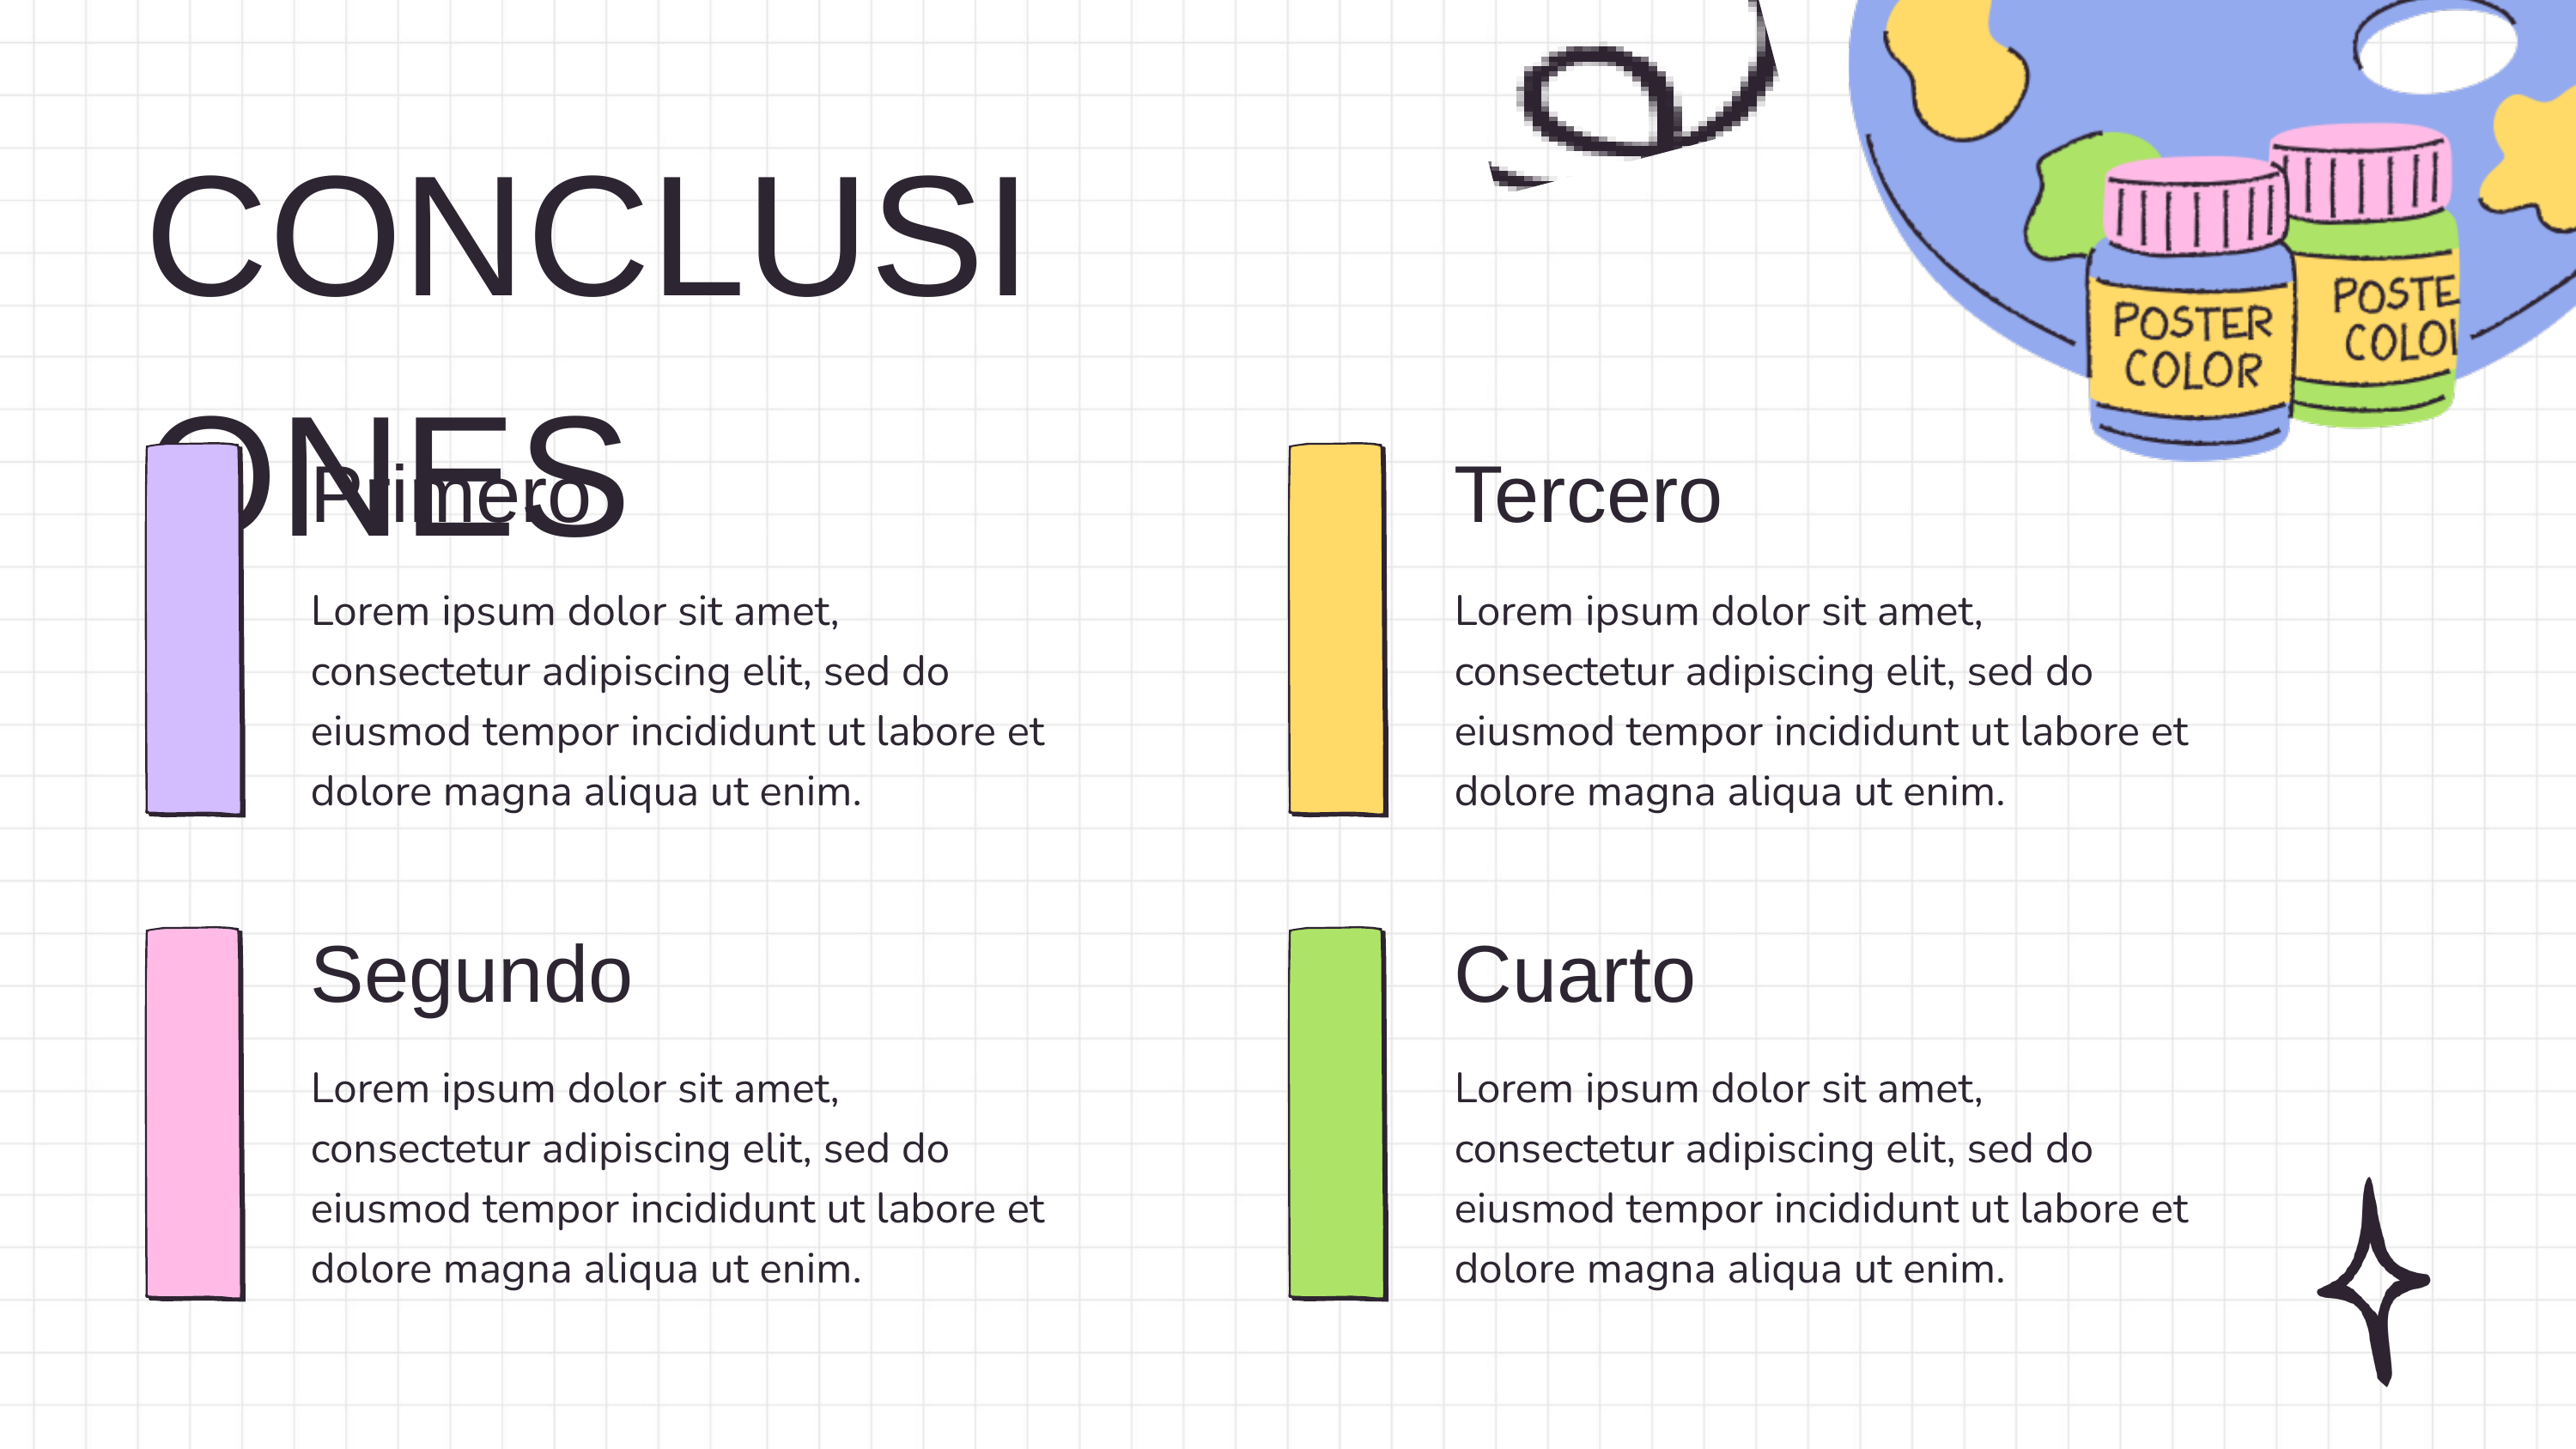

CONCLUSIONES

Primero
Tercero
Lorem ipsum dolor sit amet, consectetur adipiscing elit, sed do eiusmod tempor incididunt ut labore et dolore magna aliqua ut enim.
Lorem ipsum dolor sit amet, consectetur adipiscing elit, sed do eiusmod tempor incididunt ut labore et dolore magna aliqua ut enim.

Segundo
Cuarto
Lorem ipsum dolor sit amet, consectetur adipiscing elit, sed do eiusmod tempor incididunt ut labore et dolore magna aliqua ut enim.
Lorem ipsum dolor sit amet, consectetur adipiscing elit, sed do eiusmod tempor incididunt ut labore et dolore magna aliqua ut enim.